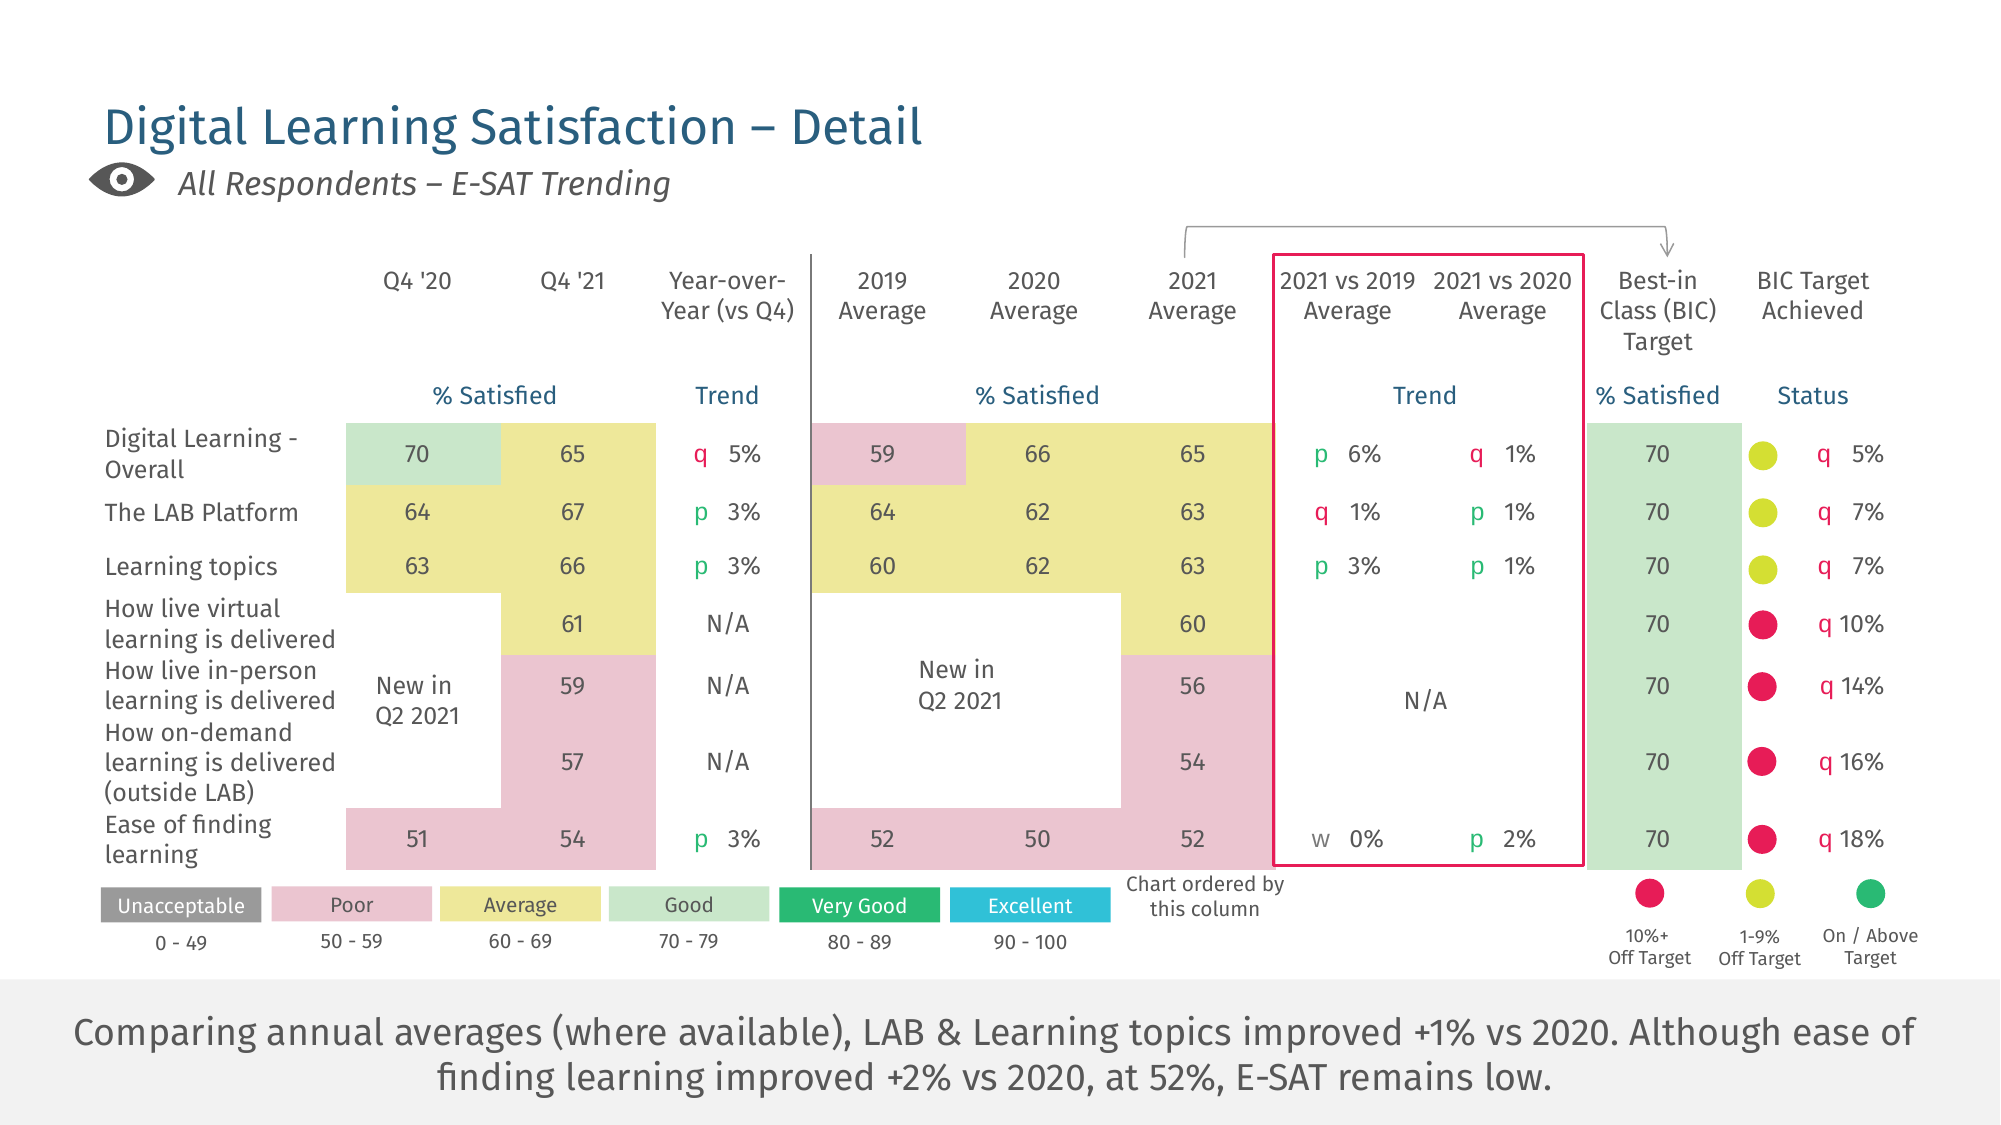

# Digital Learning Satisfaction – Detail

All Respondents – E-SAT Trending
|  | Q4 '20 | Q4 '21 | Year-over- Year (vs Q4) | 2019 Average | 2020 Average | 2021 Average | 2021 vs 2019 Average | 2021 vs 2020 Average | Best-in Class (BIC) Target | BIC Target Achieved |
| --- | --- | --- | --- | --- | --- | --- | --- | --- | --- | --- |
|  | % Satisfied |  | Trend | % Satisfied | % Satisfied |  | Trend | Trend | % Satisfied | Status |
| Digital Learning - Overall | 70 | 65 | q 05% | 59 | 66 | 65 | p 36% | q 01% | 70 | q 05% |
| The LAB Platform | 64 | 67 | p 33% | 64 | 62 | 63 | q 01% | p 31% | 70 | q 07% |
| Learning topics | 63 | 66 | p 33% | 60 | 62 | 63 | p 33% | p 31% | 70 | q 07% |
| How live virtual learning is delivered | New in Q2 2021 | 61 | N/A | New in Q2 2021 | New in Q2 2021 | 60 | N/A | N/A | 70 | q 10% |
| How live in-person learning is delivered |  | 59 | N/A |  |  | 56 |  |  | 70 | q 14% |
| How on-demand learning is delivered (outside LAB) |  | 57 | N/A |  |  | 54 |  |  | 70 | q 16% |
| Ease of finding learning | 51 | 54 | p 33% | 52 | 50 | 52 | w 30% | p 32% | 70 | q 18% |

Chart ordered by this column

On / Above Target
1-9%
Off Target
10%+
Off Target
Good
Average
Poor
Excellent
Very Good
Unacceptable
70 - 79
60 - 69
50 - 59
90 - 100
80 - 89
0 - 49

Comparing annual averages (where available), LAB & Learning topics improved +1% vs 2020. Although ease of finding learning improved +2% vs 2020, at 52%, E-SAT remains low.